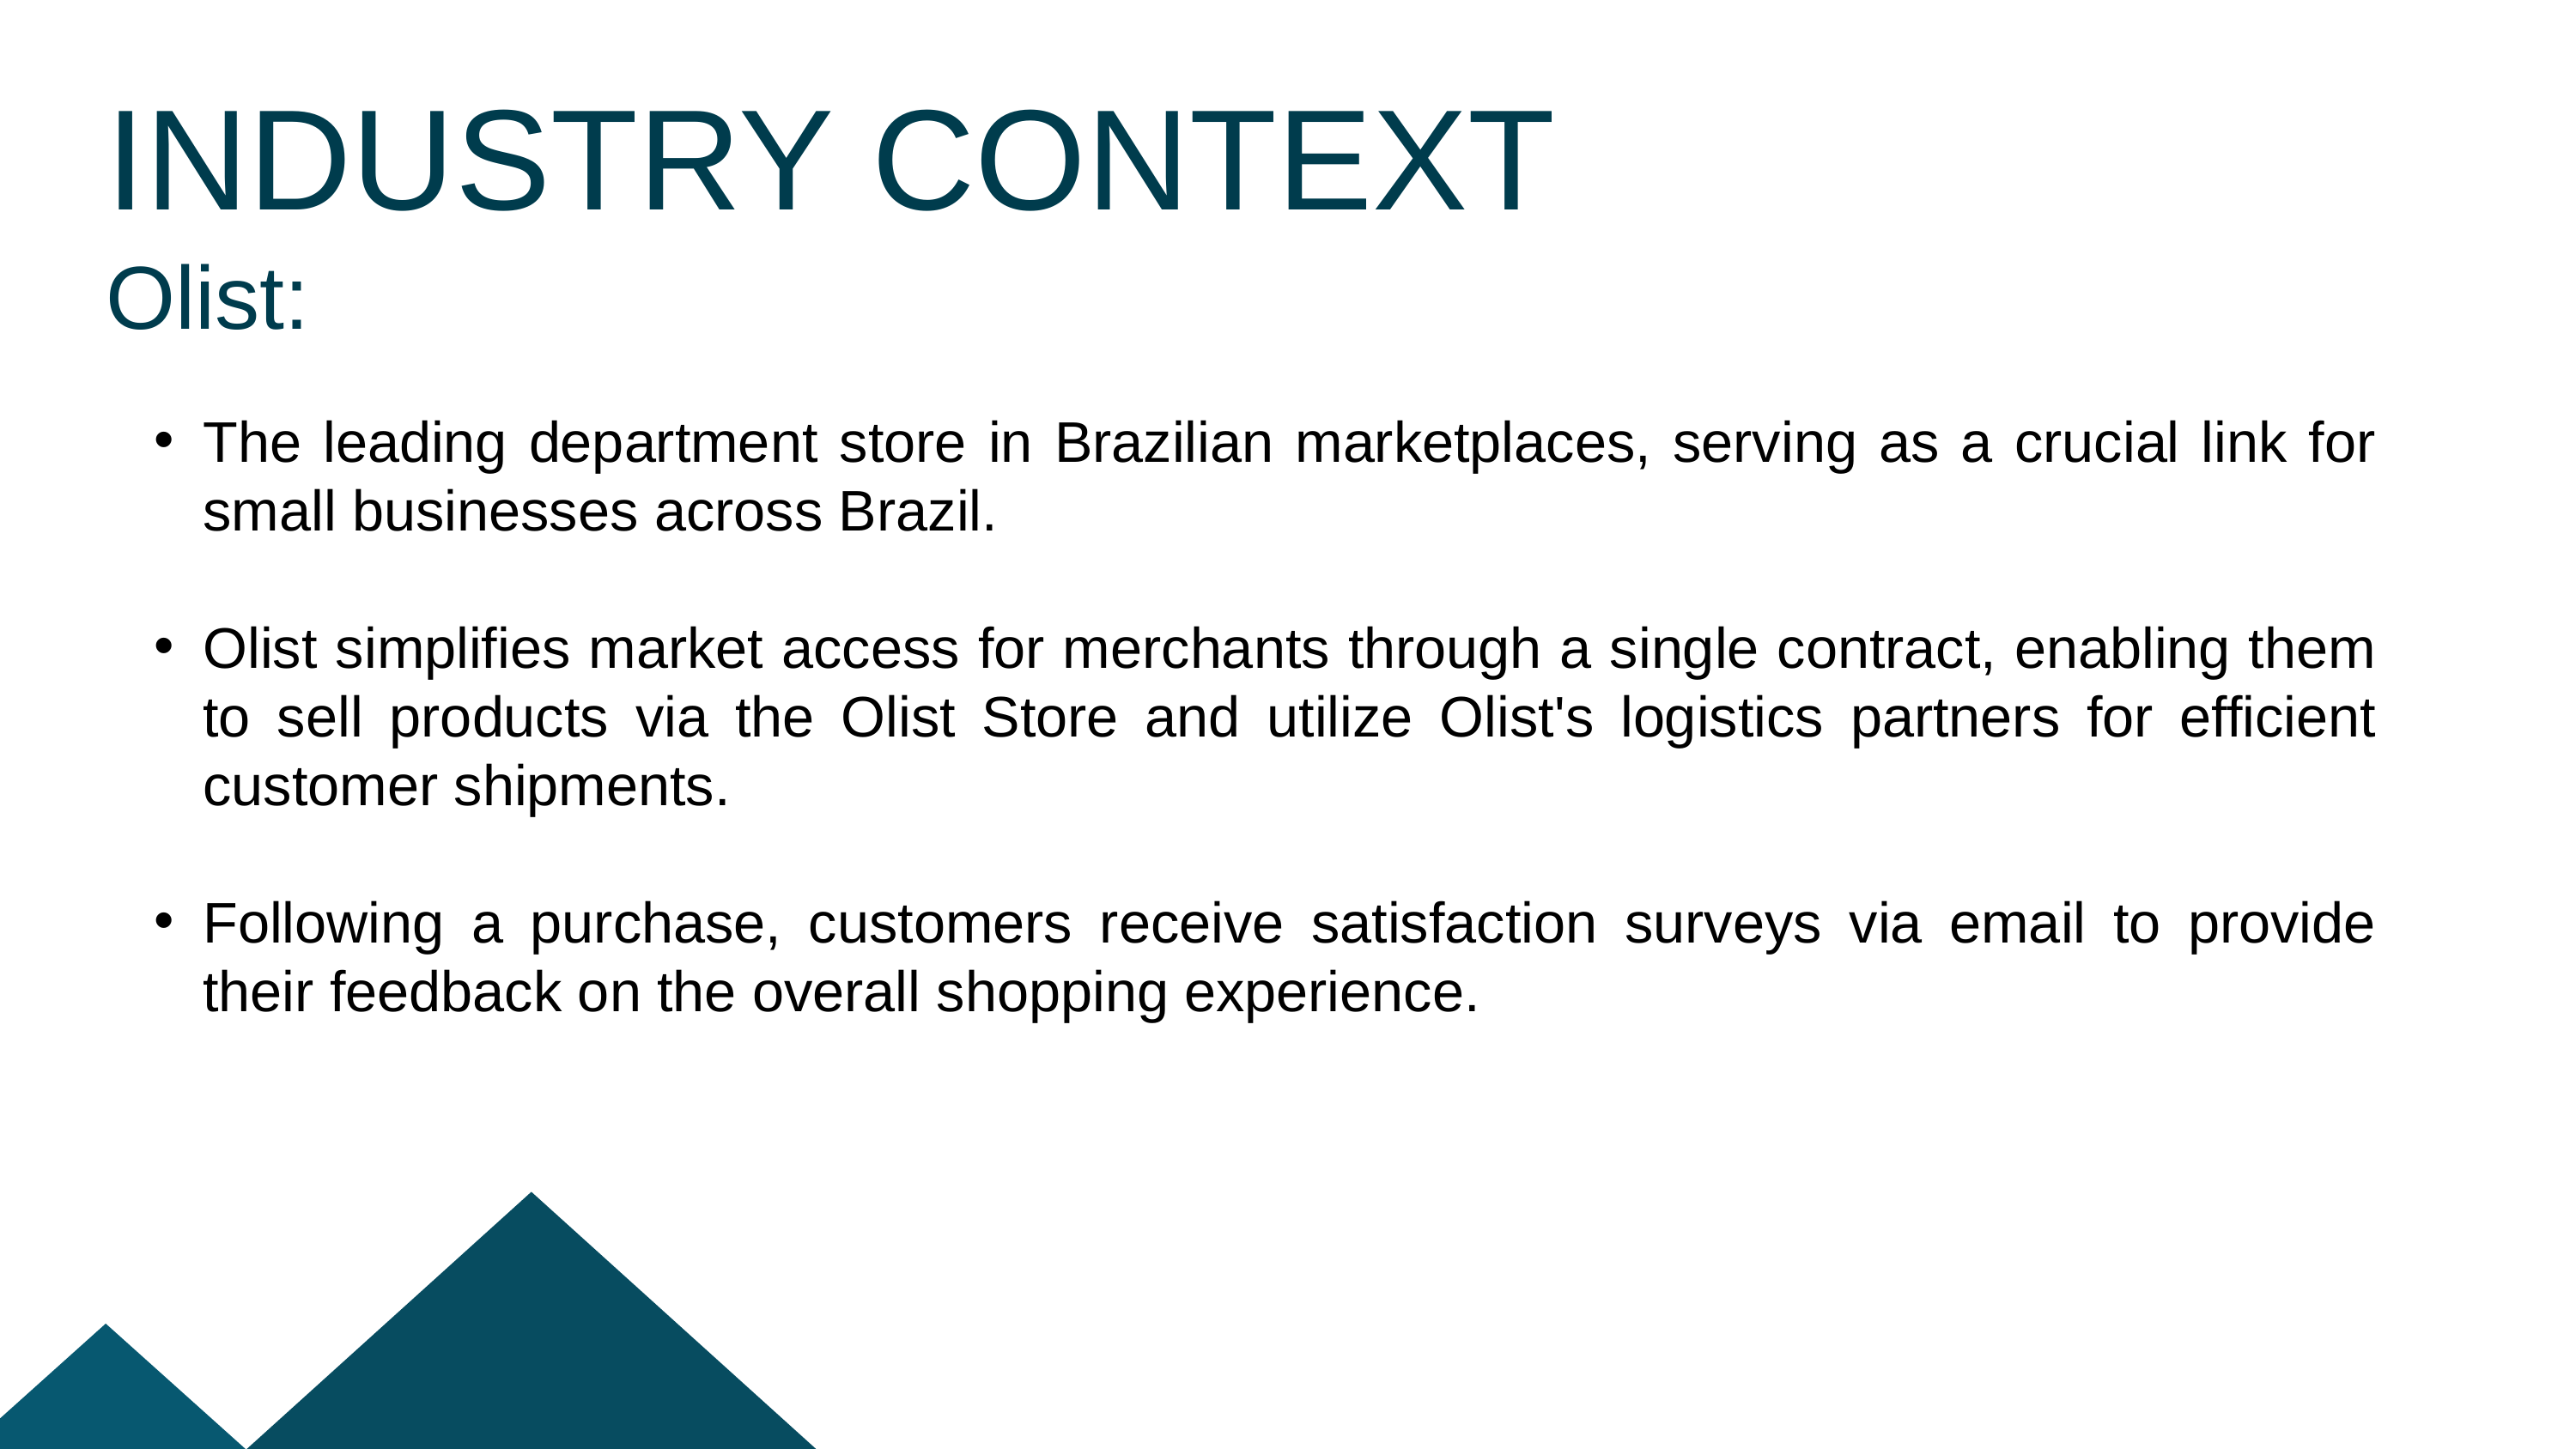

INDUSTRY CONTEXT
Olist:
The leading department store in Brazilian marketplaces, serving as a crucial link for small businesses across Brazil.

Olist simplifies market access for merchants through a single contract, enabling them to sell products via the Olist Store and utilize Olist's logistics partners for efficient customer shipments.

Following a purchase, customers receive satisfaction surveys via email to provide their feedback on the overall shopping experience.